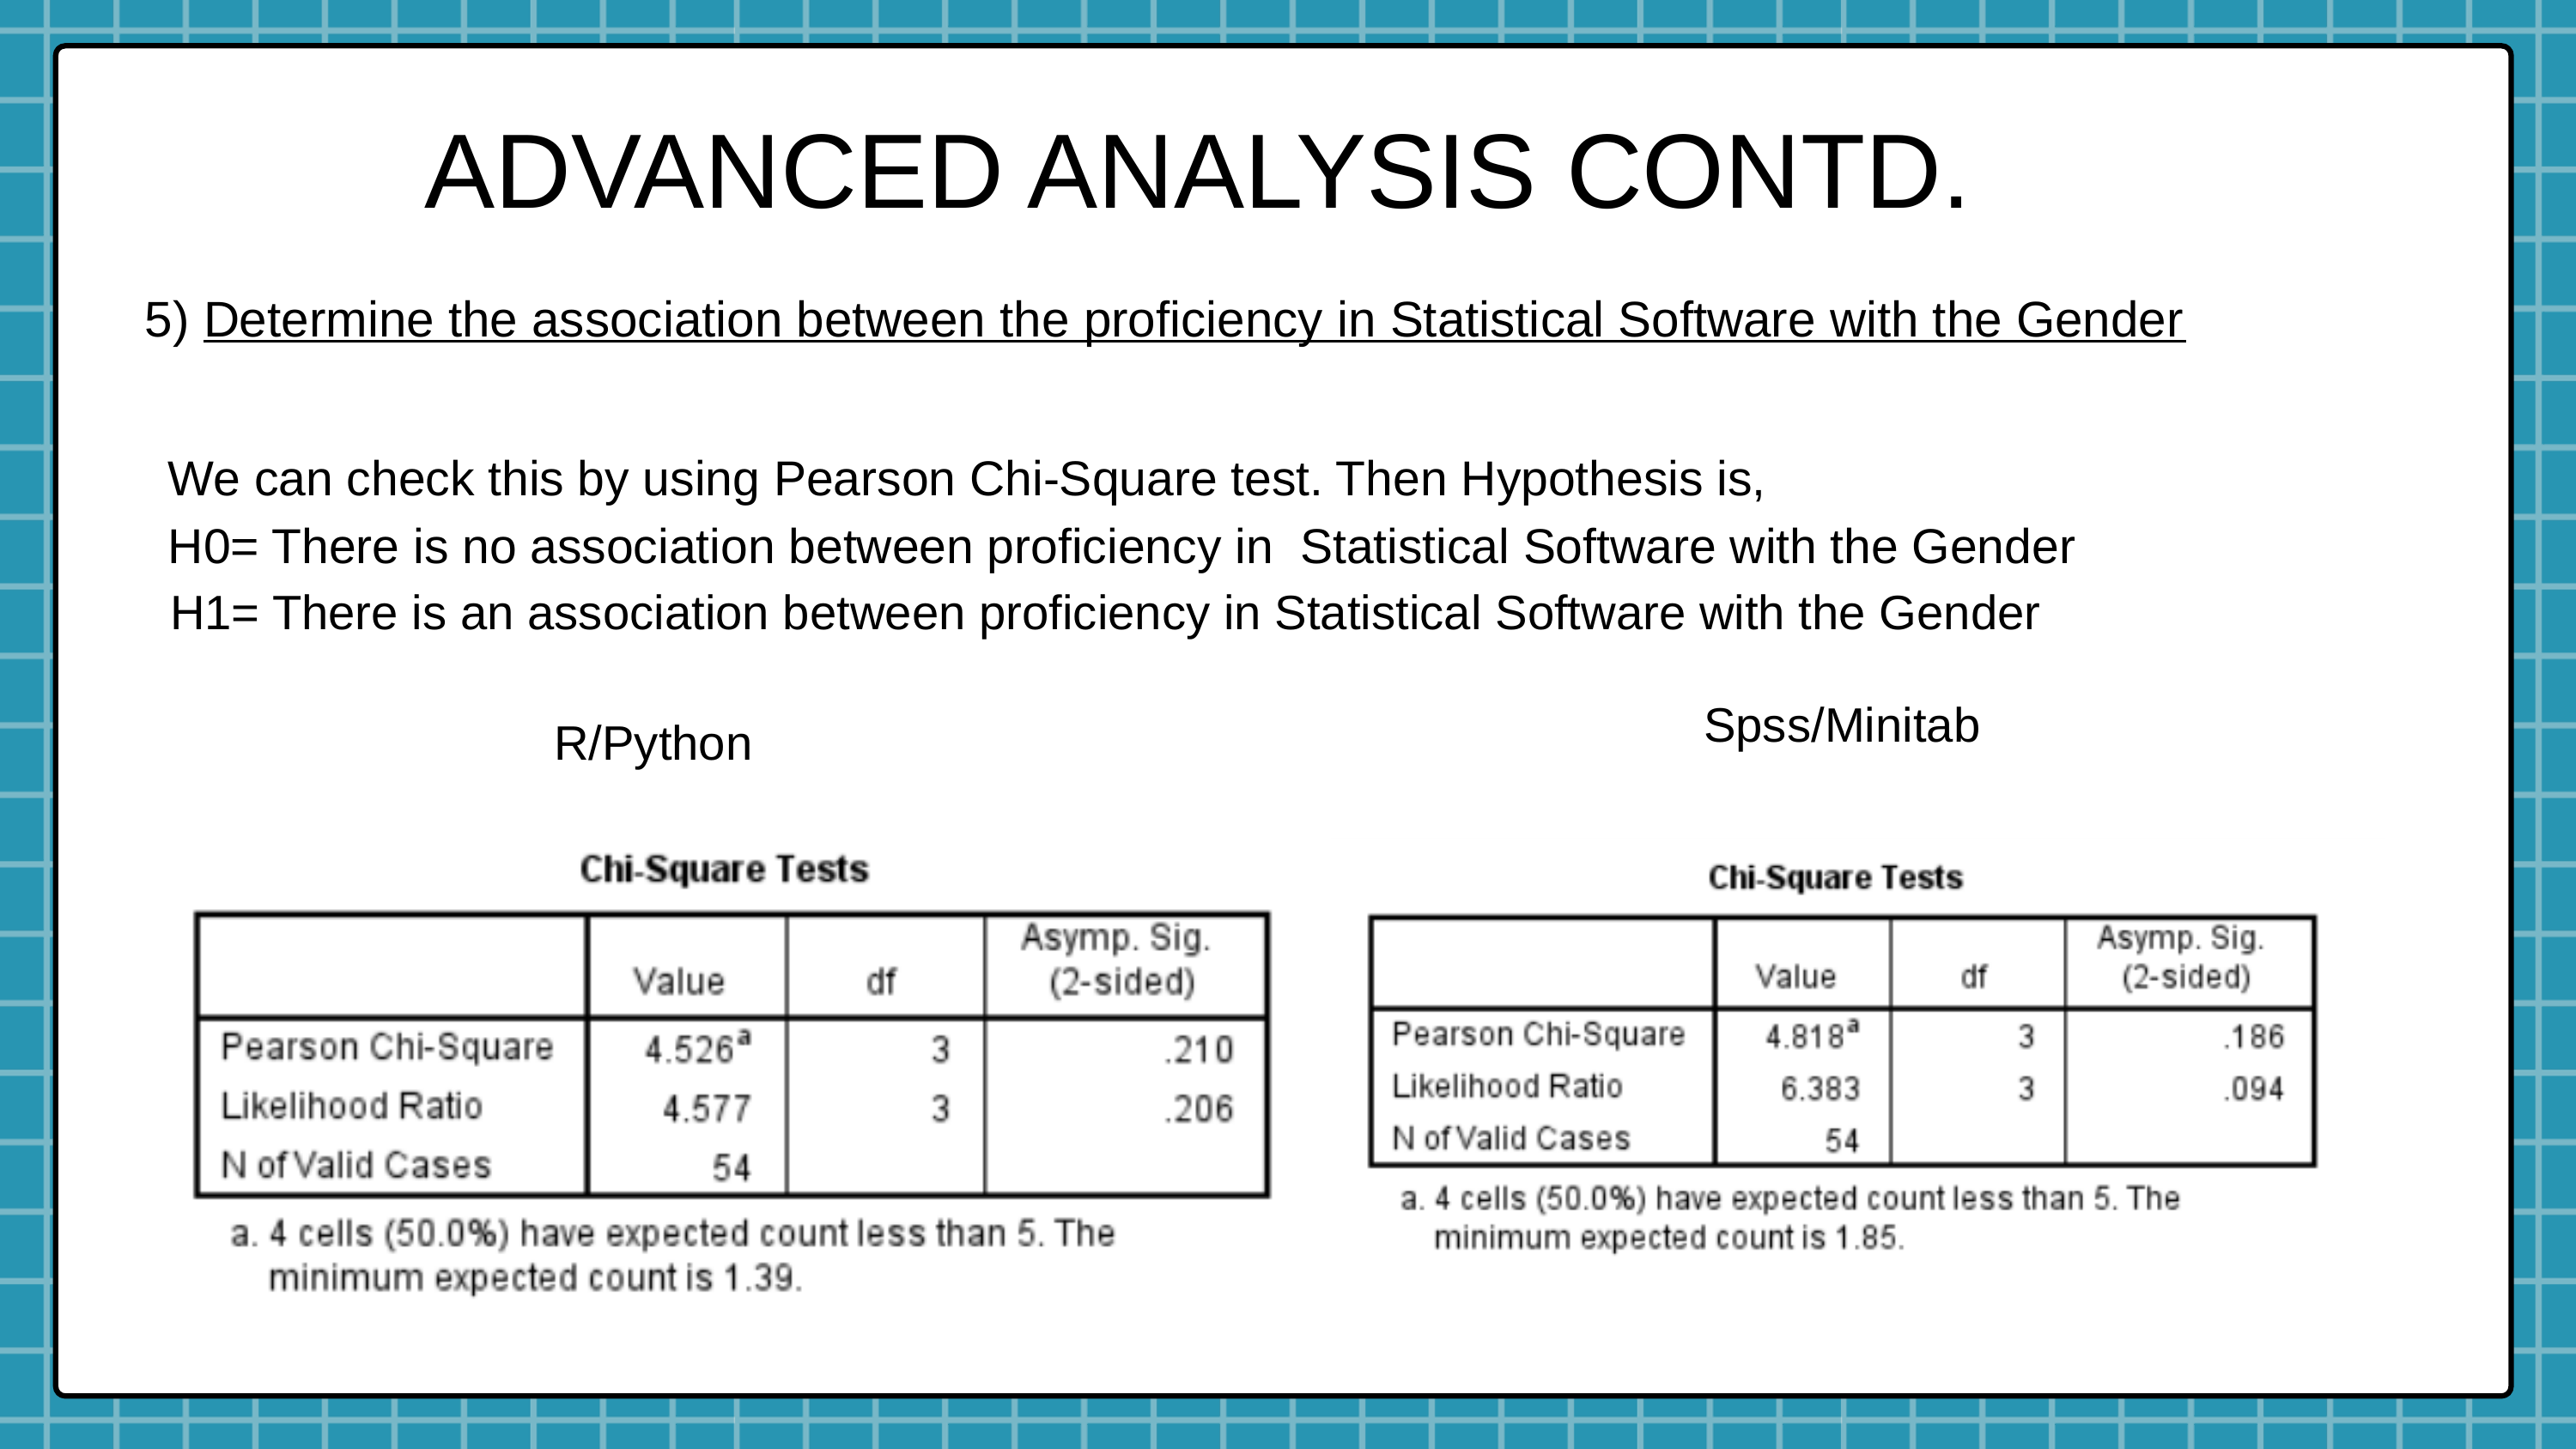

ADVANCED ANALYSIS CONTD.

5) Determine the association between the proficiency in Statistical Software with the Gender

We can check this by using Pearson Chi-Square test. Then Hypothesis is,
H0= There is no association between proficiency in  Statistical Software with the Gender

 H1= There is an association between proficiency in Statistical Software with the Gender
Spss/Minitab
R/Python